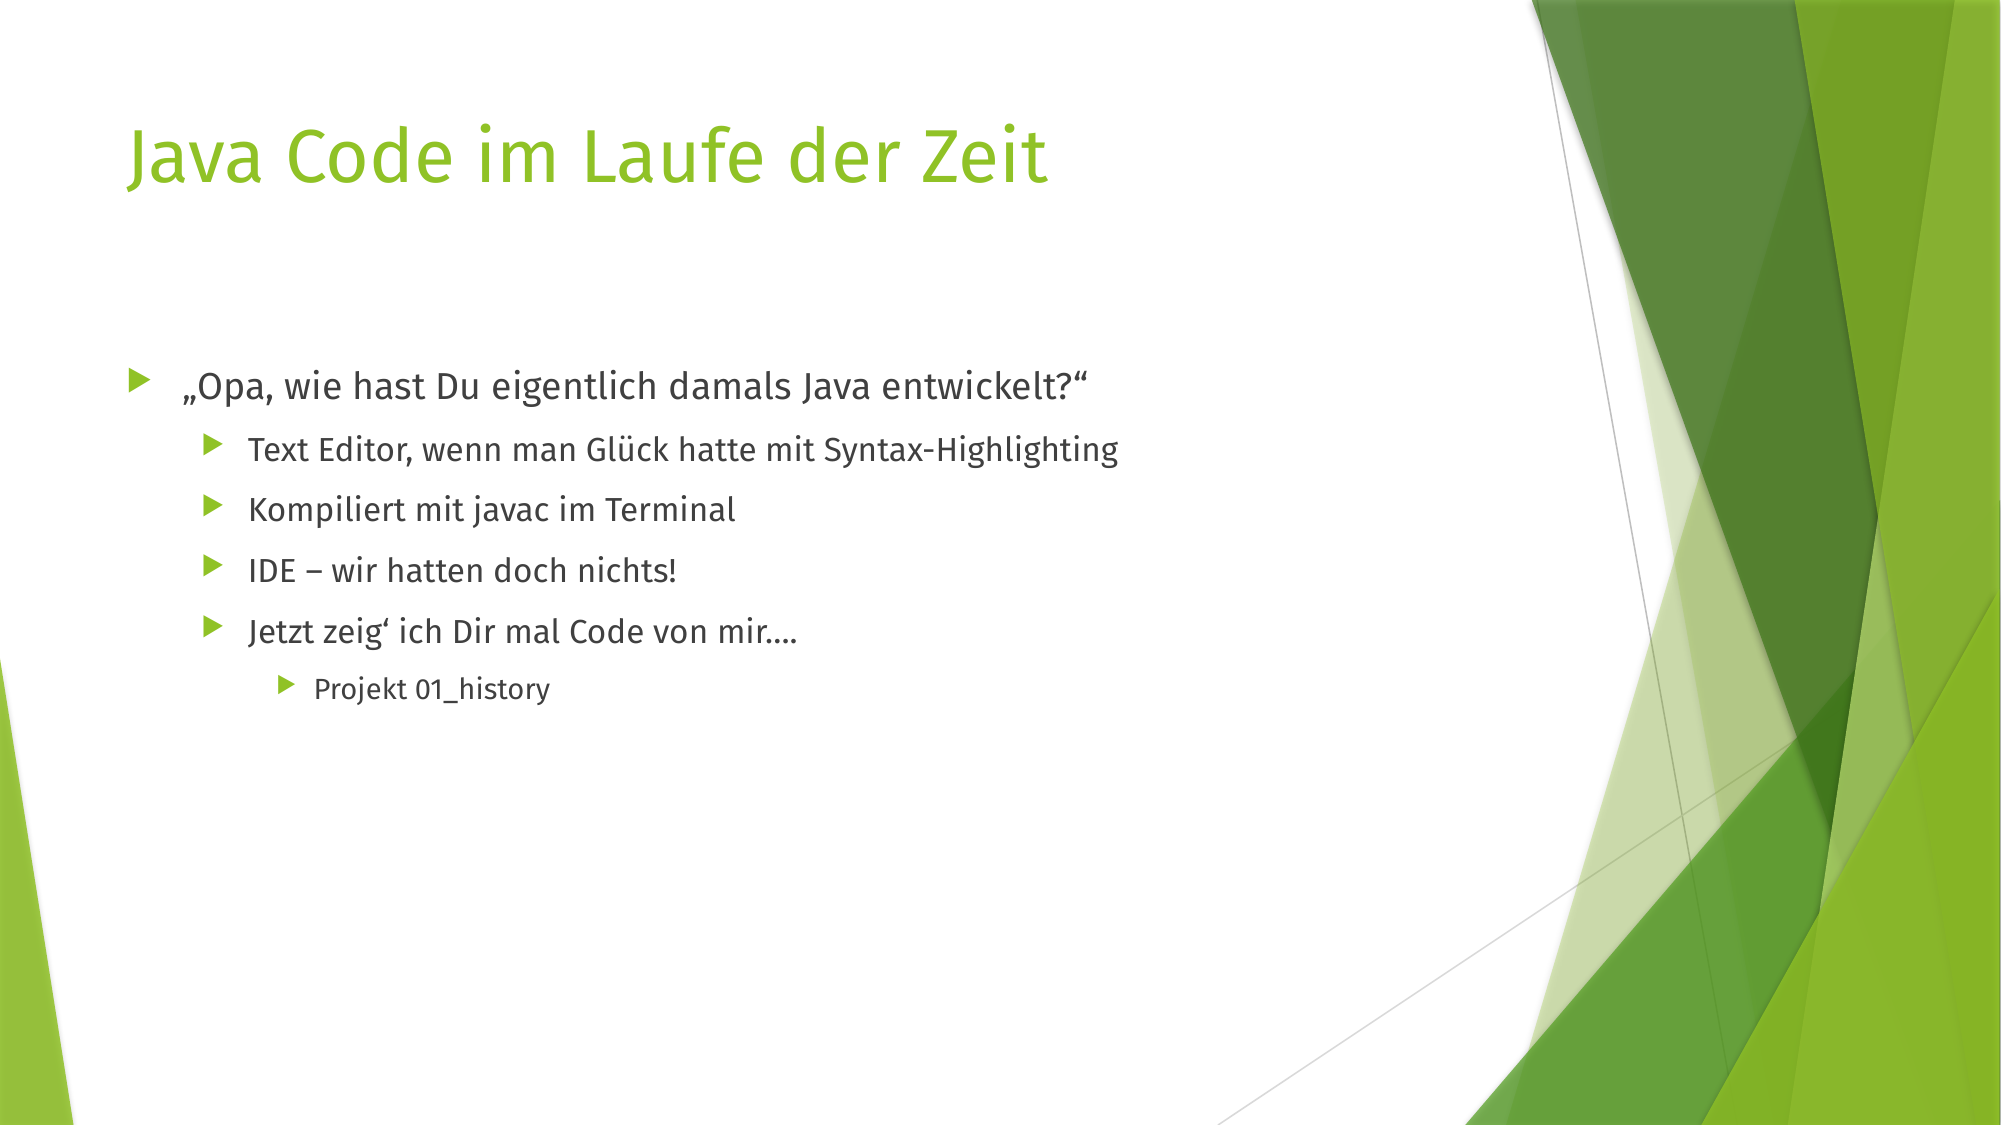

# Java Code im Laufe der Zeit
„Opa, wie hast Du eigentlich damals Java entwickelt?“
Text Editor, wenn man Glück hatte mit Syntax-Highlighting
Kompiliert mit javac im Terminal
IDE – wir hatten doch nichts!
Jetzt zeig‘ ich Dir mal Code von mir….
Projekt 01_history